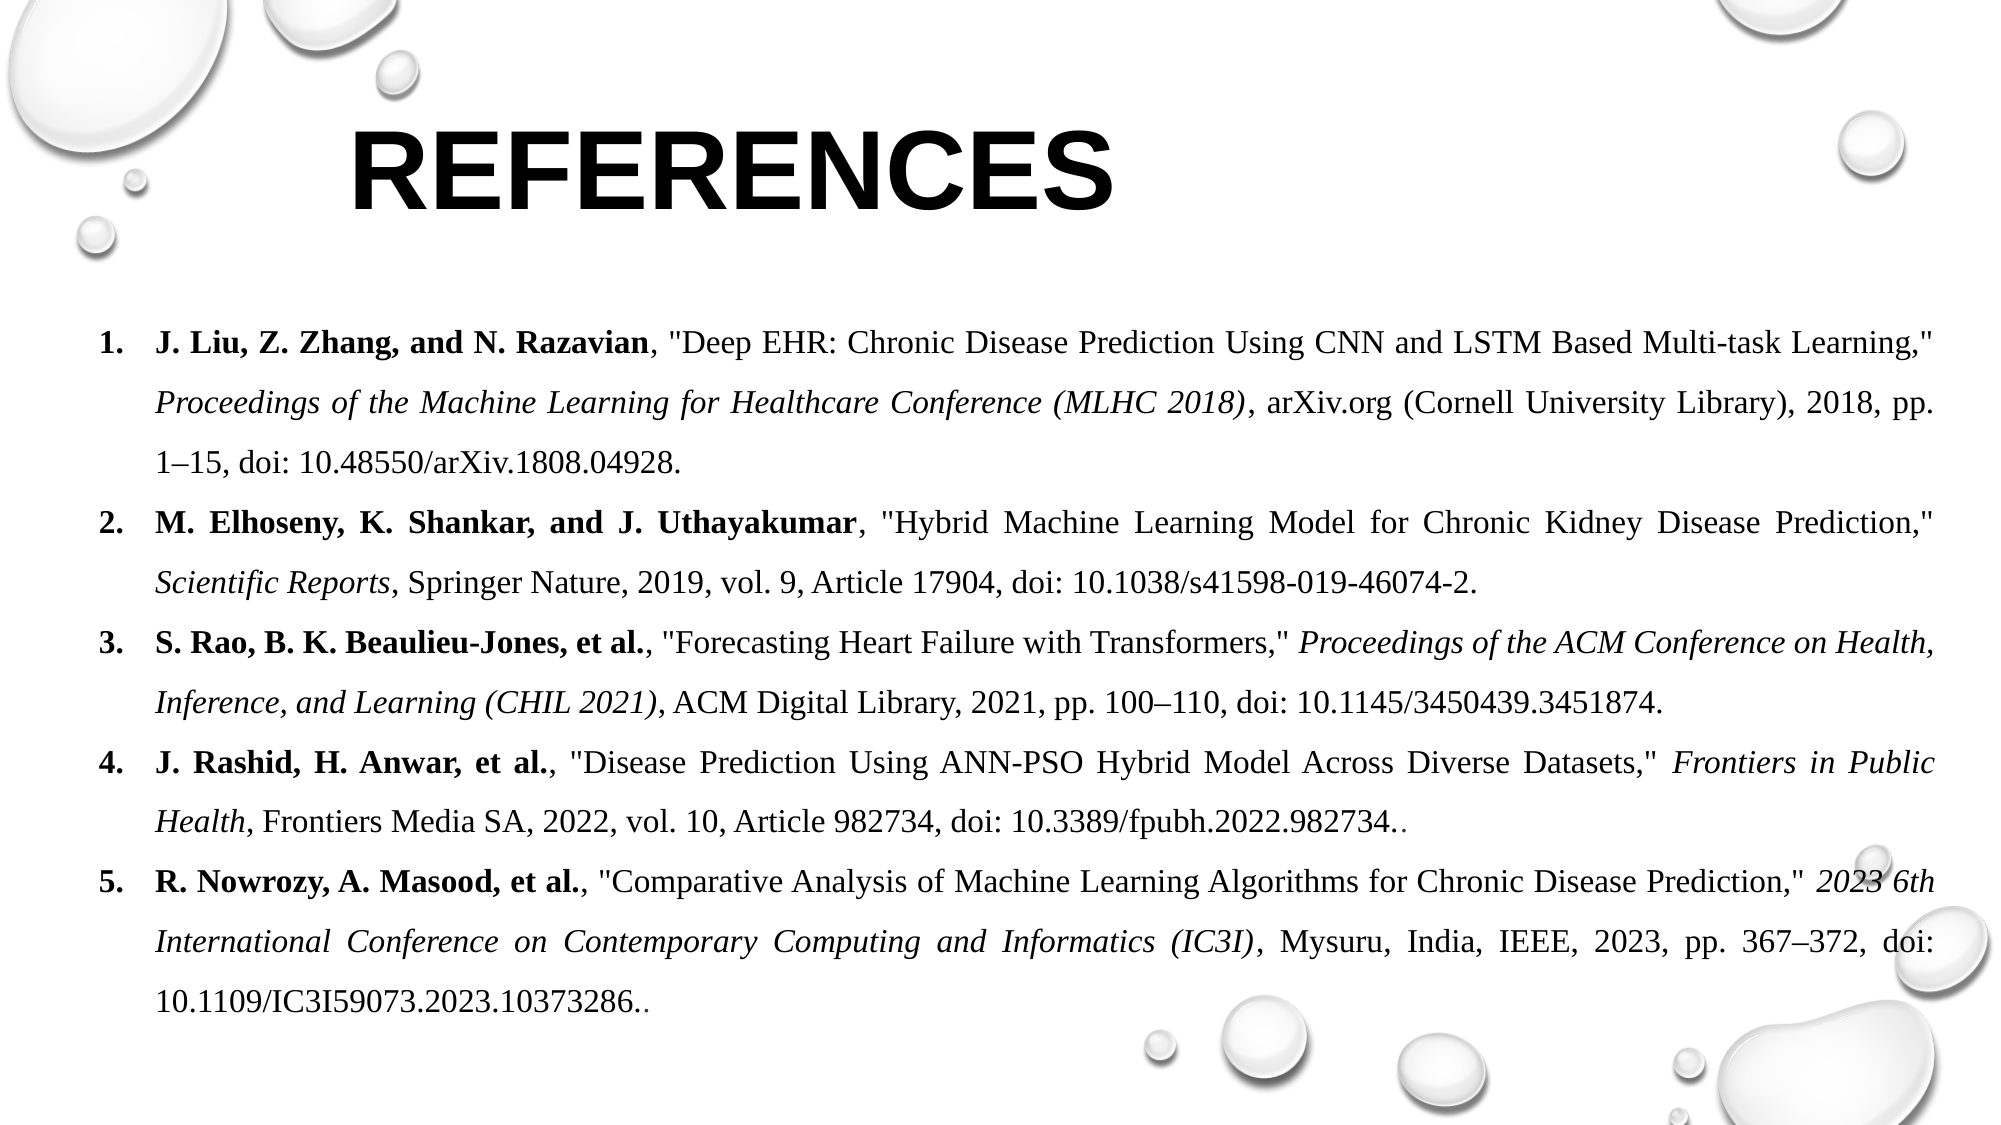

# REFERENCES
J. Liu, Z. Zhang, and N. Razavian, "Deep EHR: Chronic Disease Prediction Using CNN and LSTM Based Multi-task Learning," Proceedings of the Machine Learning for Healthcare Conference (MLHC 2018), arXiv.org (Cornell University Library), 2018, pp. 1–15, doi: 10.48550/arXiv.1808.04928.
M. Elhoseny, K. Shankar, and J. Uthayakumar, "Hybrid Machine Learning Model for Chronic Kidney Disease Prediction," Scientific Reports, Springer Nature, 2019, vol. 9, Article 17904, doi: 10.1038/s41598-019-46074-2.
S. Rao, B. K. Beaulieu-Jones, et al., "Forecasting Heart Failure with Transformers," Proceedings of the ACM Conference on Health, Inference, and Learning (CHIL 2021), ACM Digital Library, 2021, pp. 100–110, doi: 10.1145/3450439.3451874.
J. Rashid, H. Anwar, et al., "Disease Prediction Using ANN-PSO Hybrid Model Across Diverse Datasets," Frontiers in Public Health, Frontiers Media SA, 2022, vol. 10, Article 982734, doi: 10.3389/fpubh.2022.982734..
R. Nowrozy, A. Masood, et al., "Comparative Analysis of Machine Learning Algorithms for Chronic Disease Prediction," 2023 6th International Conference on Contemporary Computing and Informatics (IC3I), Mysuru, India, IEEE, 2023, pp. 367–372, doi: 10.1109/IC3I59073.2023.10373286..